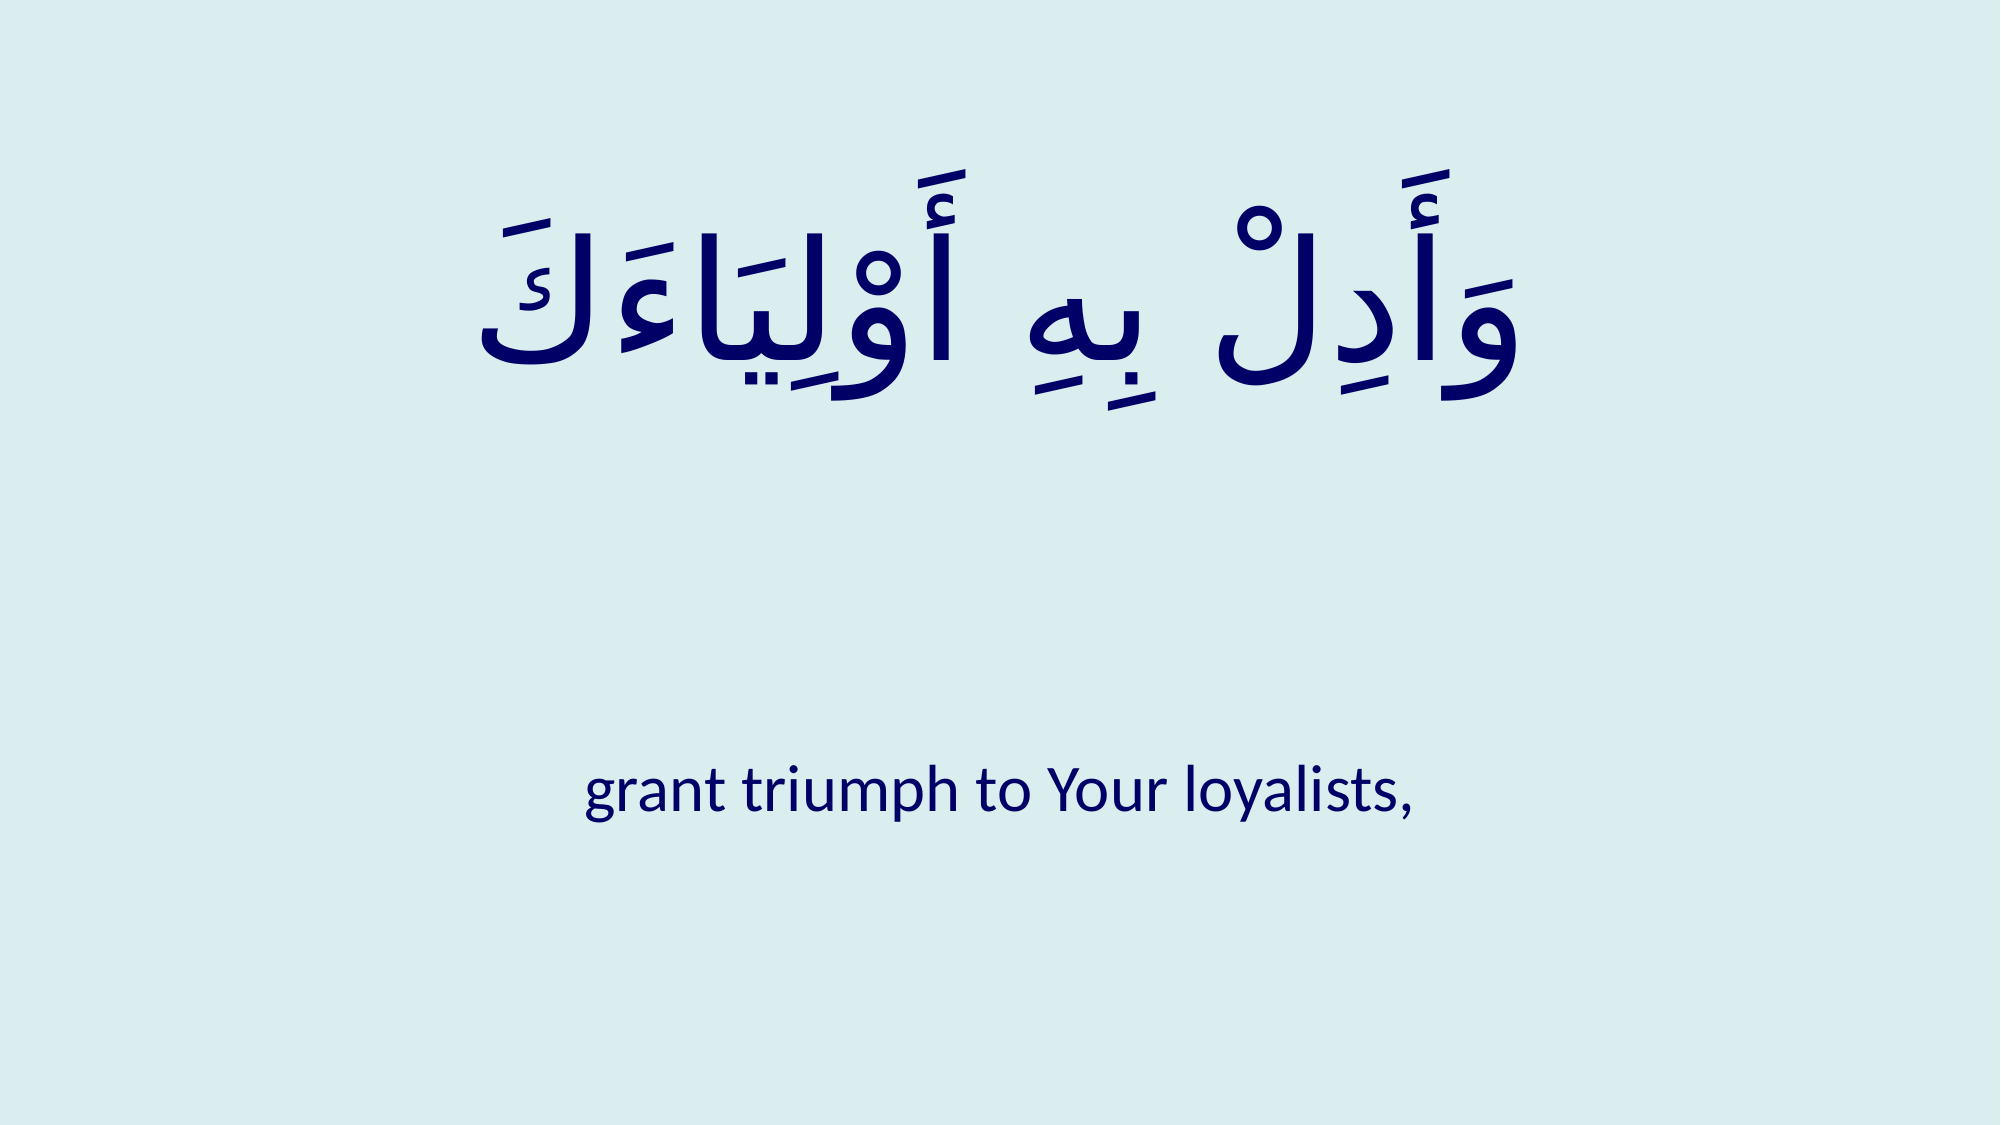

# وَأَدِلْ بِهِ أَوْلِيَاءَكَ
grant triumph to Your loyalists,